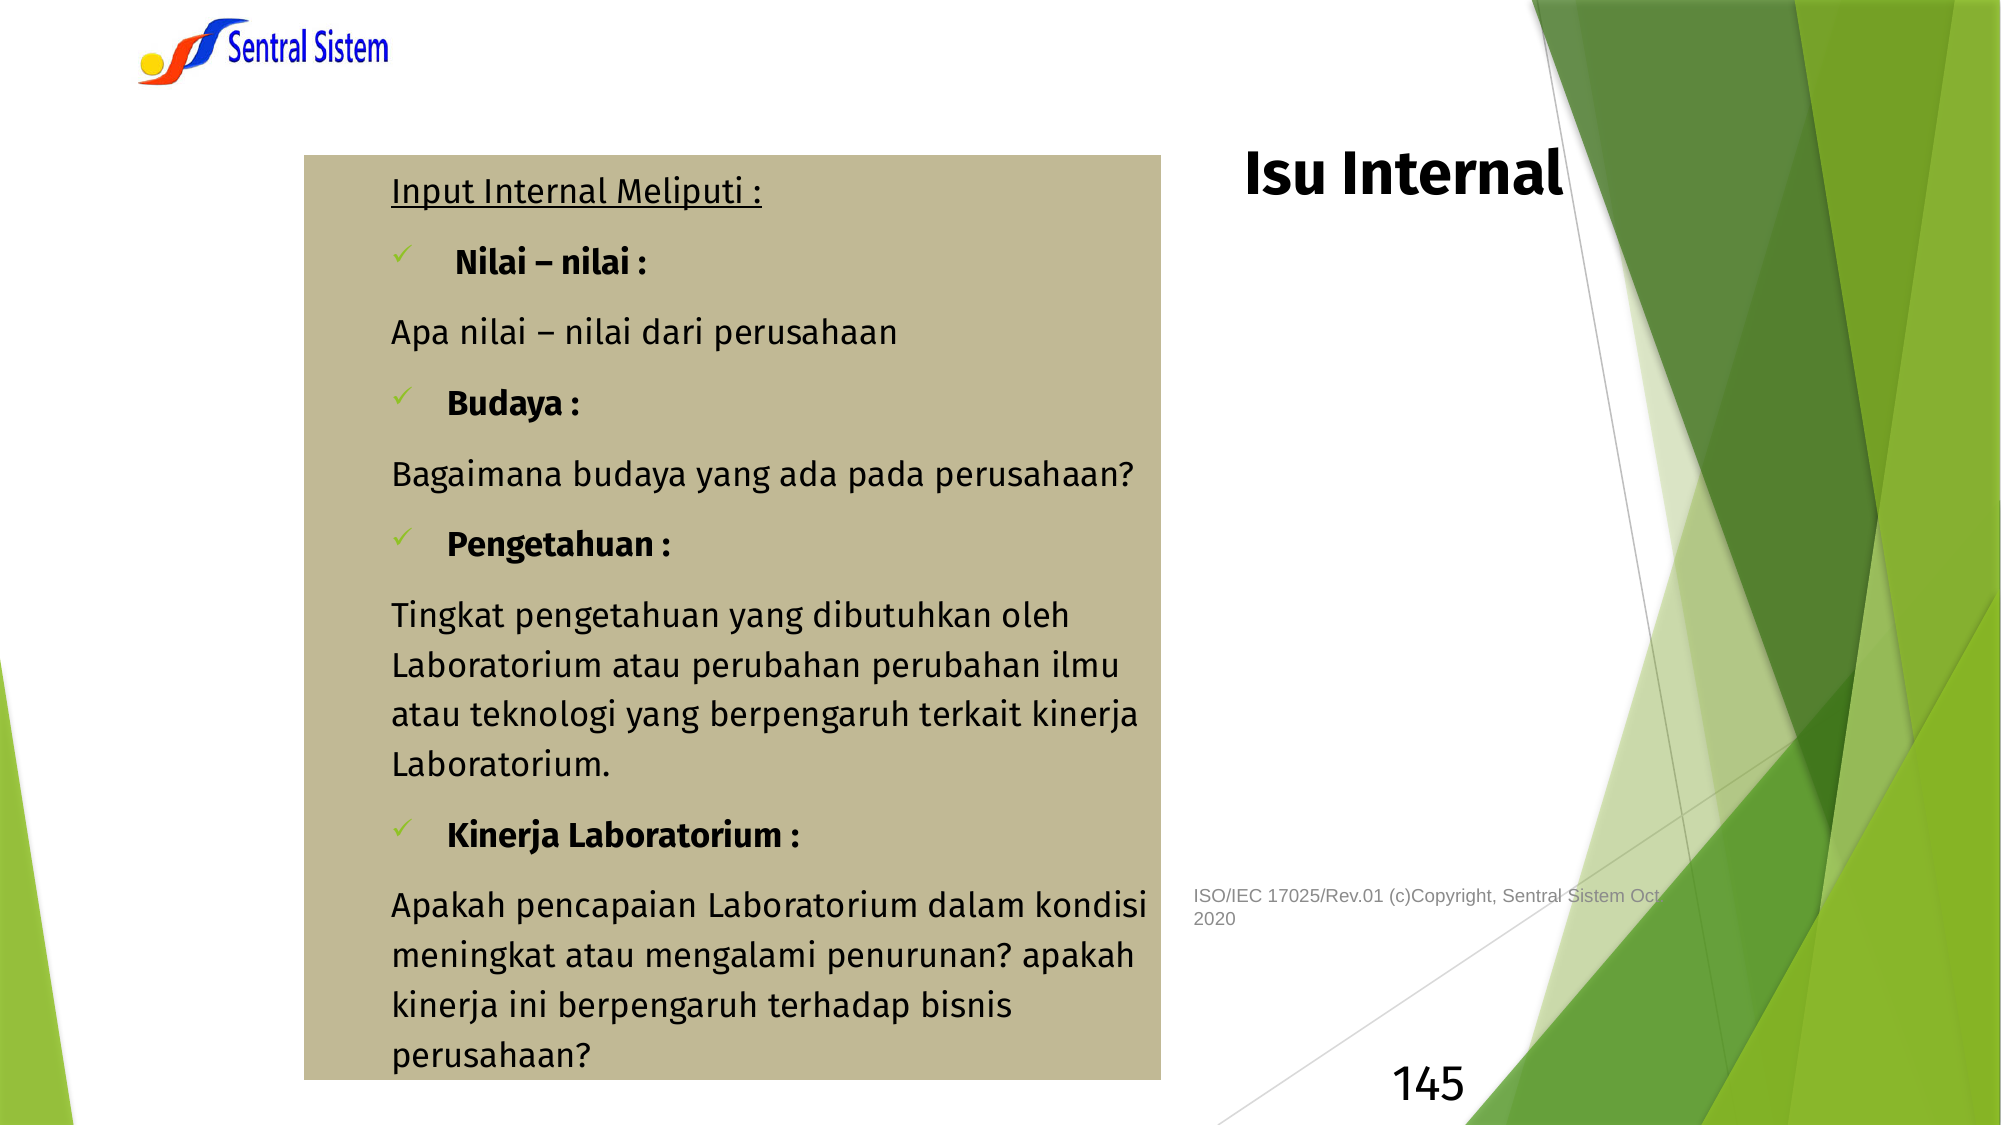

# Isu Internal

Input Internal Meliputi :
 Nilai – nilai :
Apa nilai – nilai dari perusahaan
Budaya :
Bagaimana budaya yang ada pada perusahaan?
Pengetahuan :
Tingkat pengetahuan yang dibutuhkan oleh Laboratorium atau perubahan perubahan ilmu atau teknologi yang berpengaruh terkait kinerja Laboratorium.
Kinerja Laboratorium :
Apakah pencapaian Laboratorium dalam kondisi meningkat atau mengalami penurunan? apakah kinerja ini berpengaruh terhadap bisnis perusahaan?

ISO/IEC 17025/Rev.01 (c)Copyright, Sentral Sistem Oct. 2020
145